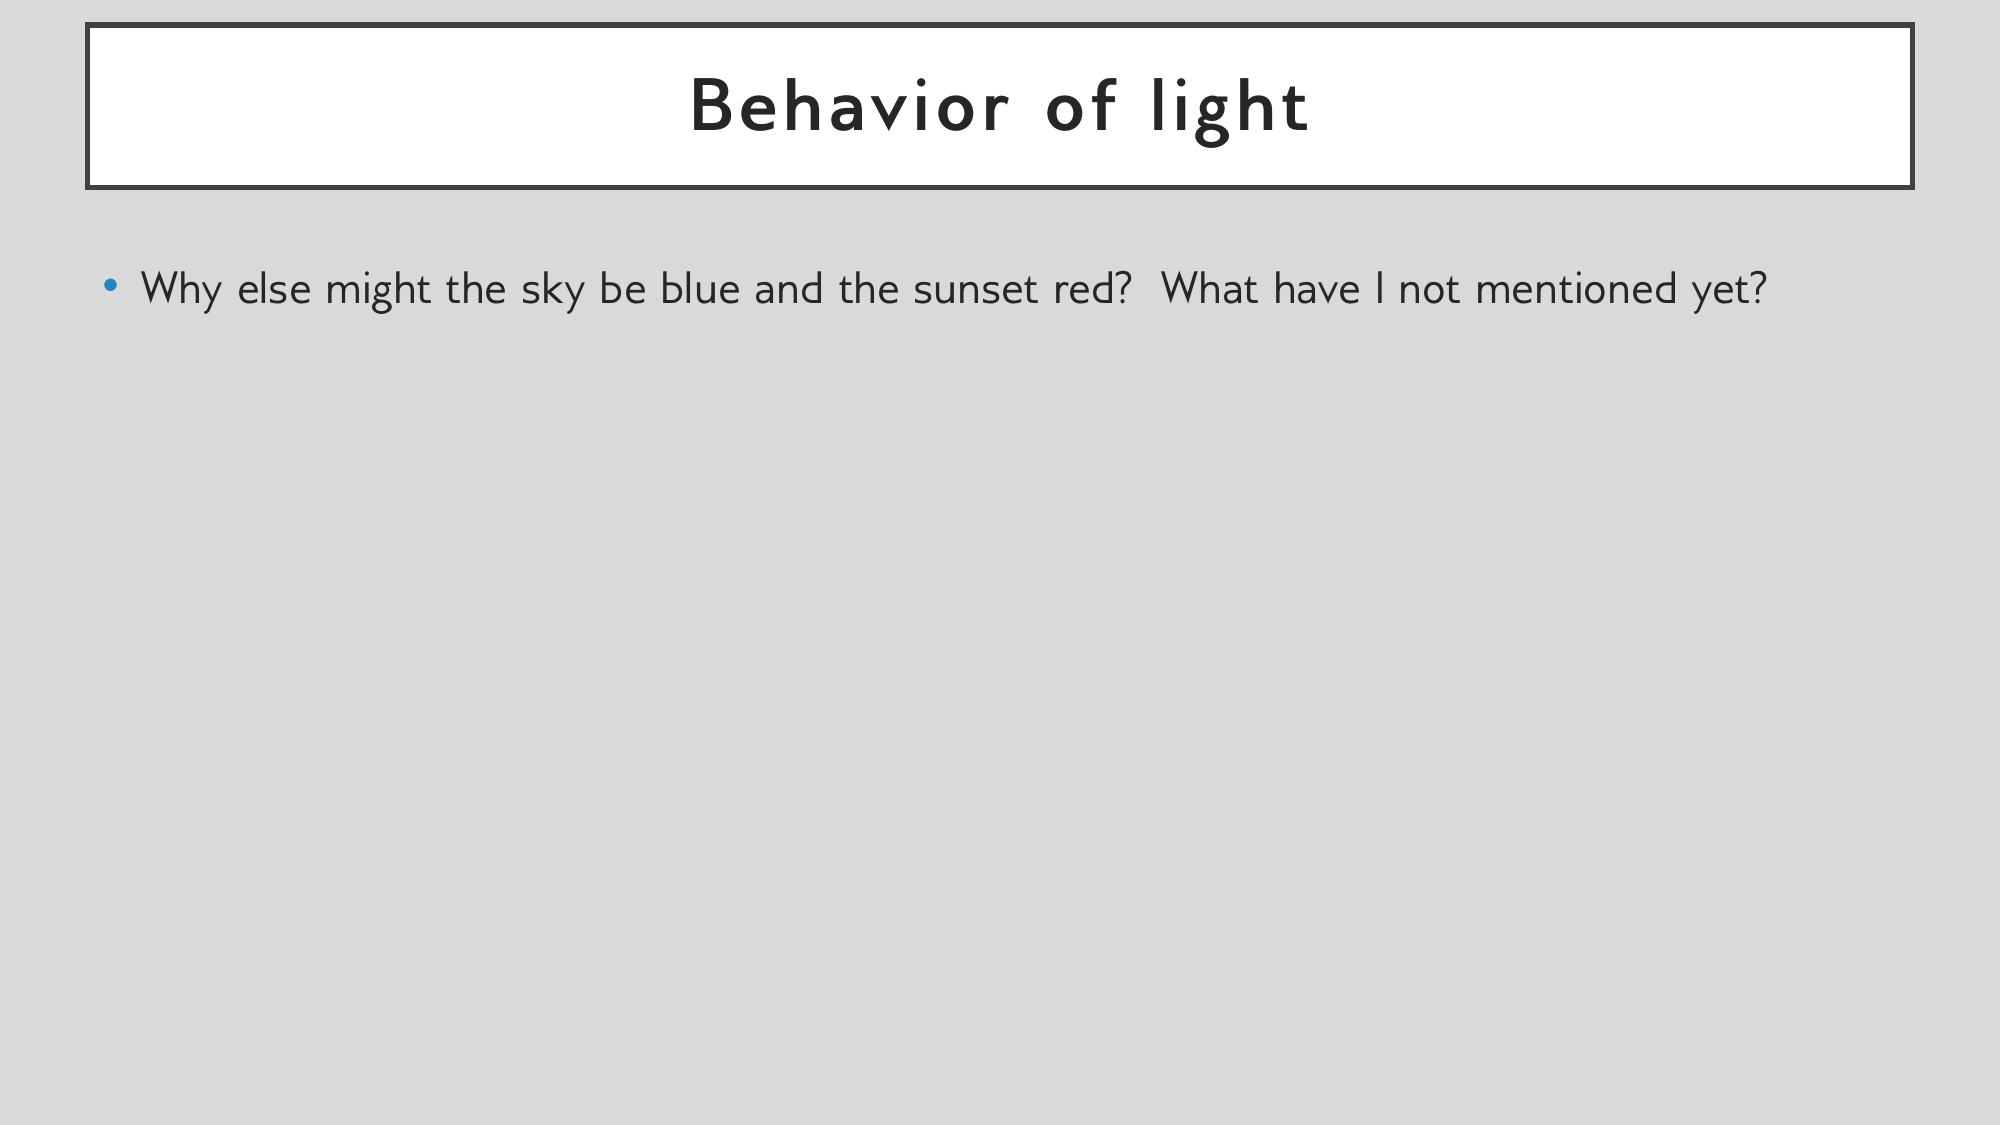

# Behavior of light
Why else might the sky be blue and the sunset red?  What have I not mentioned yet?